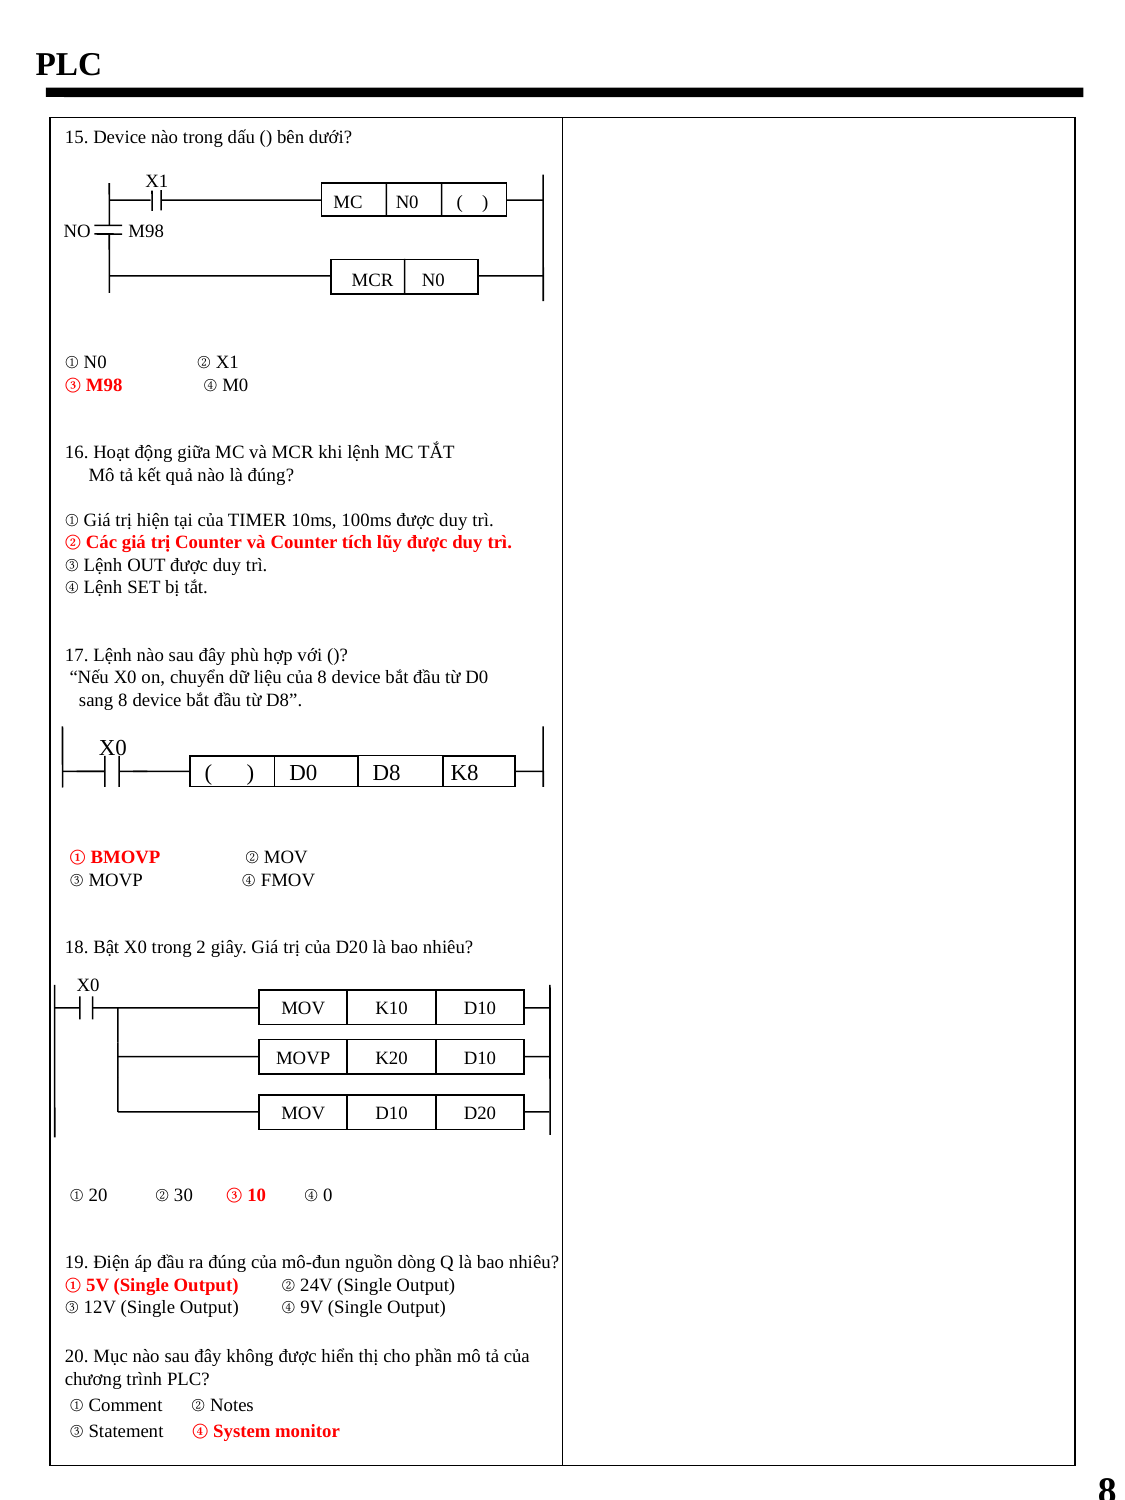

PLC

15. Device nào trong dấu () bên dưới?

① N0                   ② X1
③ M98                 ④ M0

16. Hoạt động giữa MC và MCR khi lệnh MC TẮT
     Mô tả kết quả nào là đúng?

① Giá trị hiện tại của TIMER 10ms, 100ms được duy trì.
② Các giá trị Counter và Counter tích lũy được duy trì.
③ Lệnh OUT được duy trì.
④ Lệnh SET bị tắt.

17. Lệnh nào sau đây phù hợp với ()?
 “Nếu X0 on, chuyển dữ liệu của 8 device bắt đầu từ D0
   sang 8 device bắt đầu từ D8”.

 ① BMOVP                  ② MOV
 ③ MOVP                     ④ FMOV

18. Bật X0 trong 2 giây. Giá trị của D20 là bao nhiêu?

 ① 20          ② 30       ③ 10        ④ 0

19. Điện áp đầu ra đúng của mô-đun nguồn dòng Q là bao nhiêu?
① 5V (Single Output)         ② 24V (Single Output)
③ 12V (Single Output)         ④ 9V (Single Output)

20. Mục nào sau đây không được hiển thị cho phần mô tả của chương trình PLC?
 ① Comment      ② Notes
 ③ Statement      ④ System monitor

X1

MC       N0        (    )

NO

M98

MCR      N0

X0

D8

(      )
D0
 K8

X0

MOV
K10
D10

MOVP
K20
D10

MOV
D10
D20

8